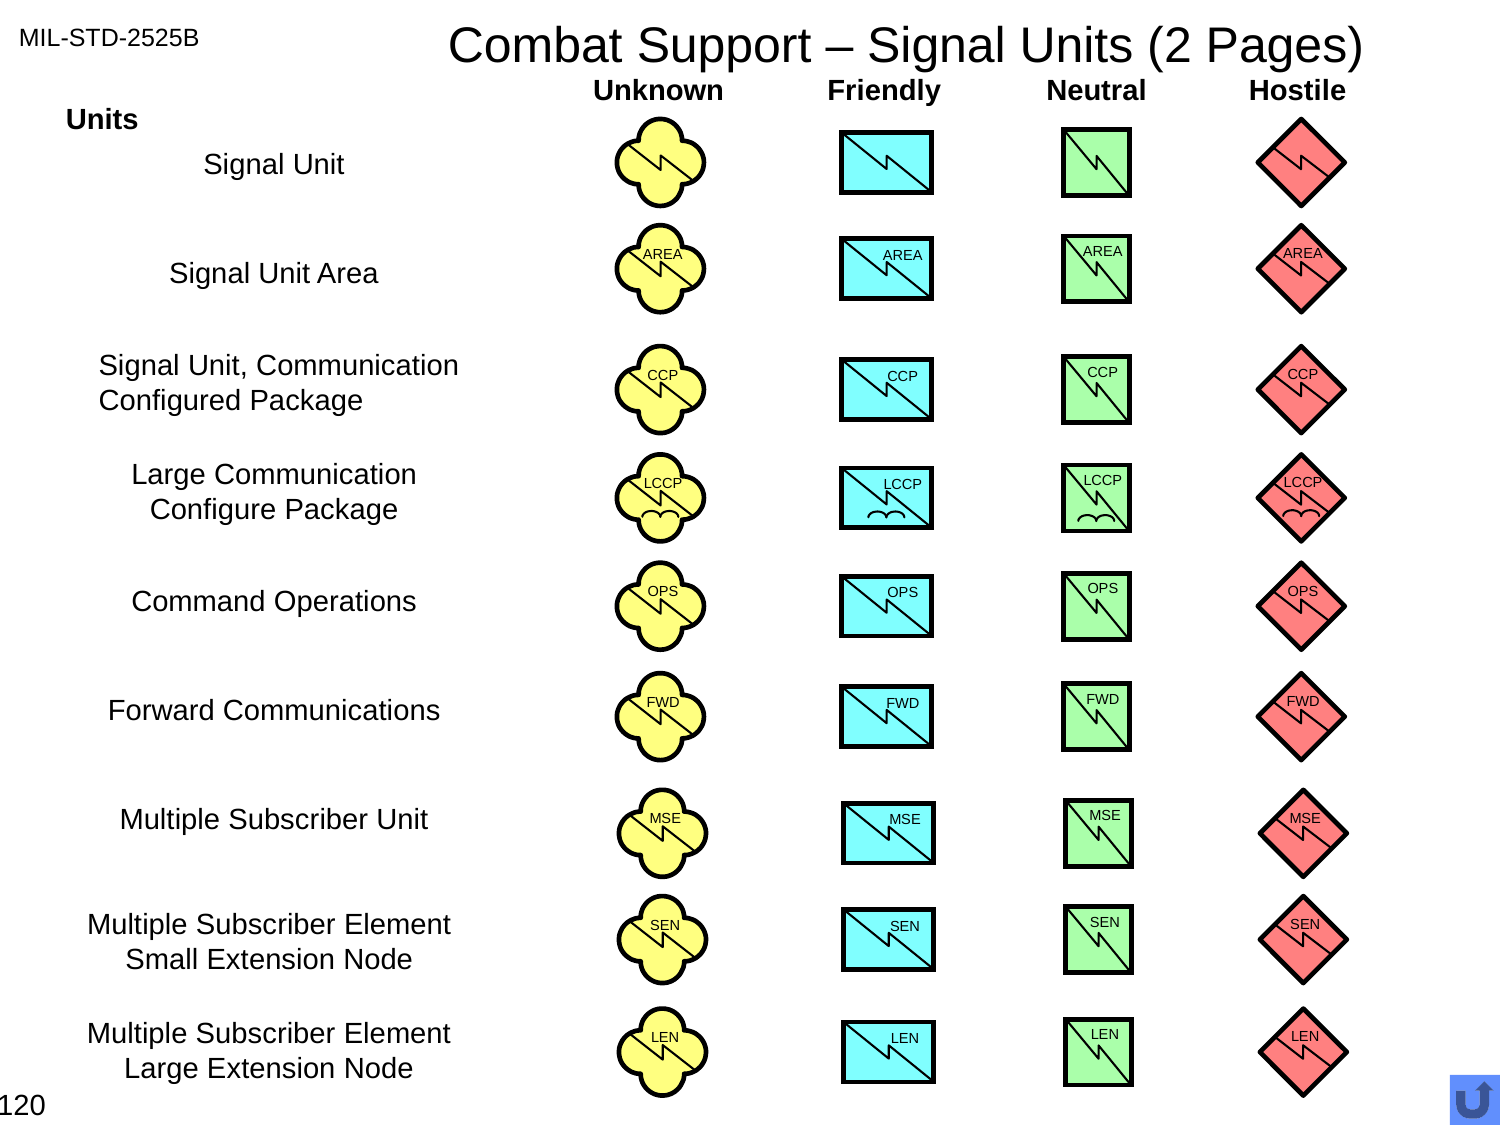

# Combat Support – Signal Units (2 Pages)
MIL-STD-2525B
Unknown
Friendly
Neutral
Hostile
Units

Signal Unit

AREA

AREA

AREA

AREA
Signal Unit Area

CCP

CCP

Signal Unit, Communication
Configured Package

CCP

CCP

LCCP

LCCP

Large Communication
Configure Package

LCCP

LCCP

OPS

OPS

OPS

OPS
Command Operations

FWD

FWD

FWD

FWD
Forward Communications

MSE

MSE

Multiple Subscriber Unit

MSE

MSE

SEN

SEN

Multiple Subscriber Element
Small Extension Node

SEN

SEN

LEN

LEN

Multiple Subscriber Element
Large Extension Node

LEN

LEN
120